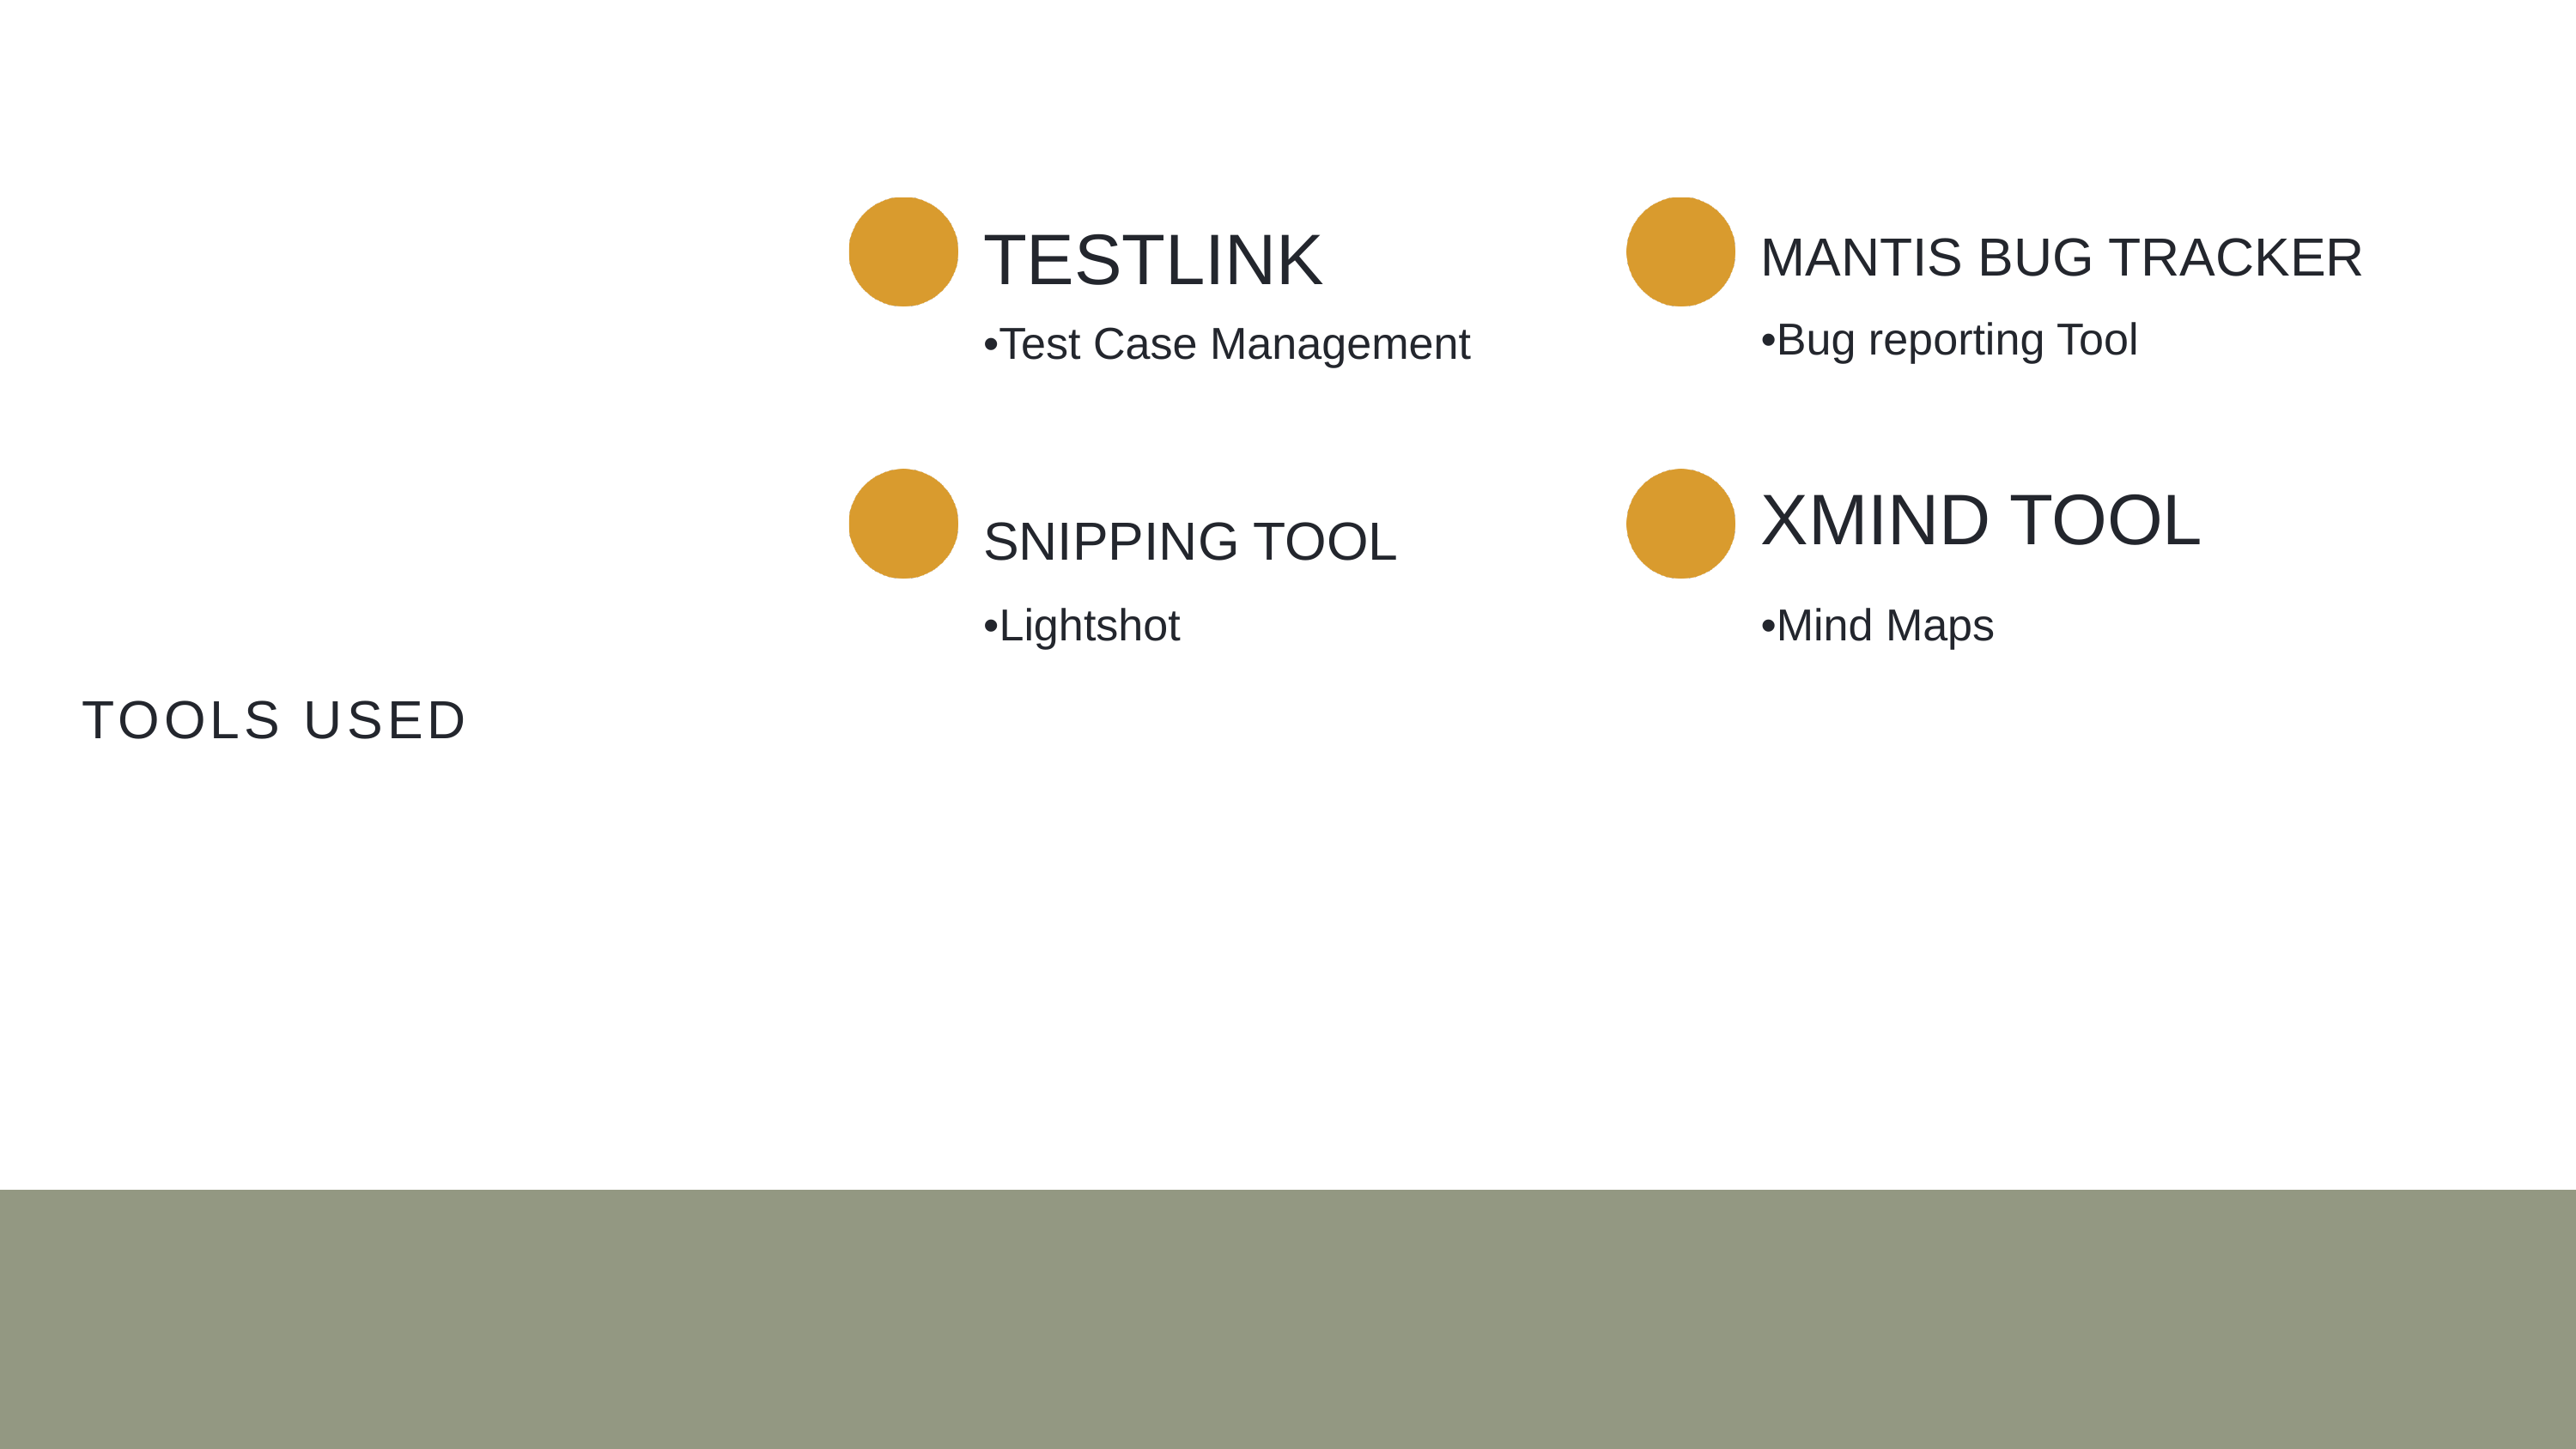

MANTIS BUG TRACKER

TESTLINK
•Bug reporting Tool
•Test Case Management
XMIND TOOL

SNIPPING TOOL
TOOLS USED
•Lightshot
•Mind Maps